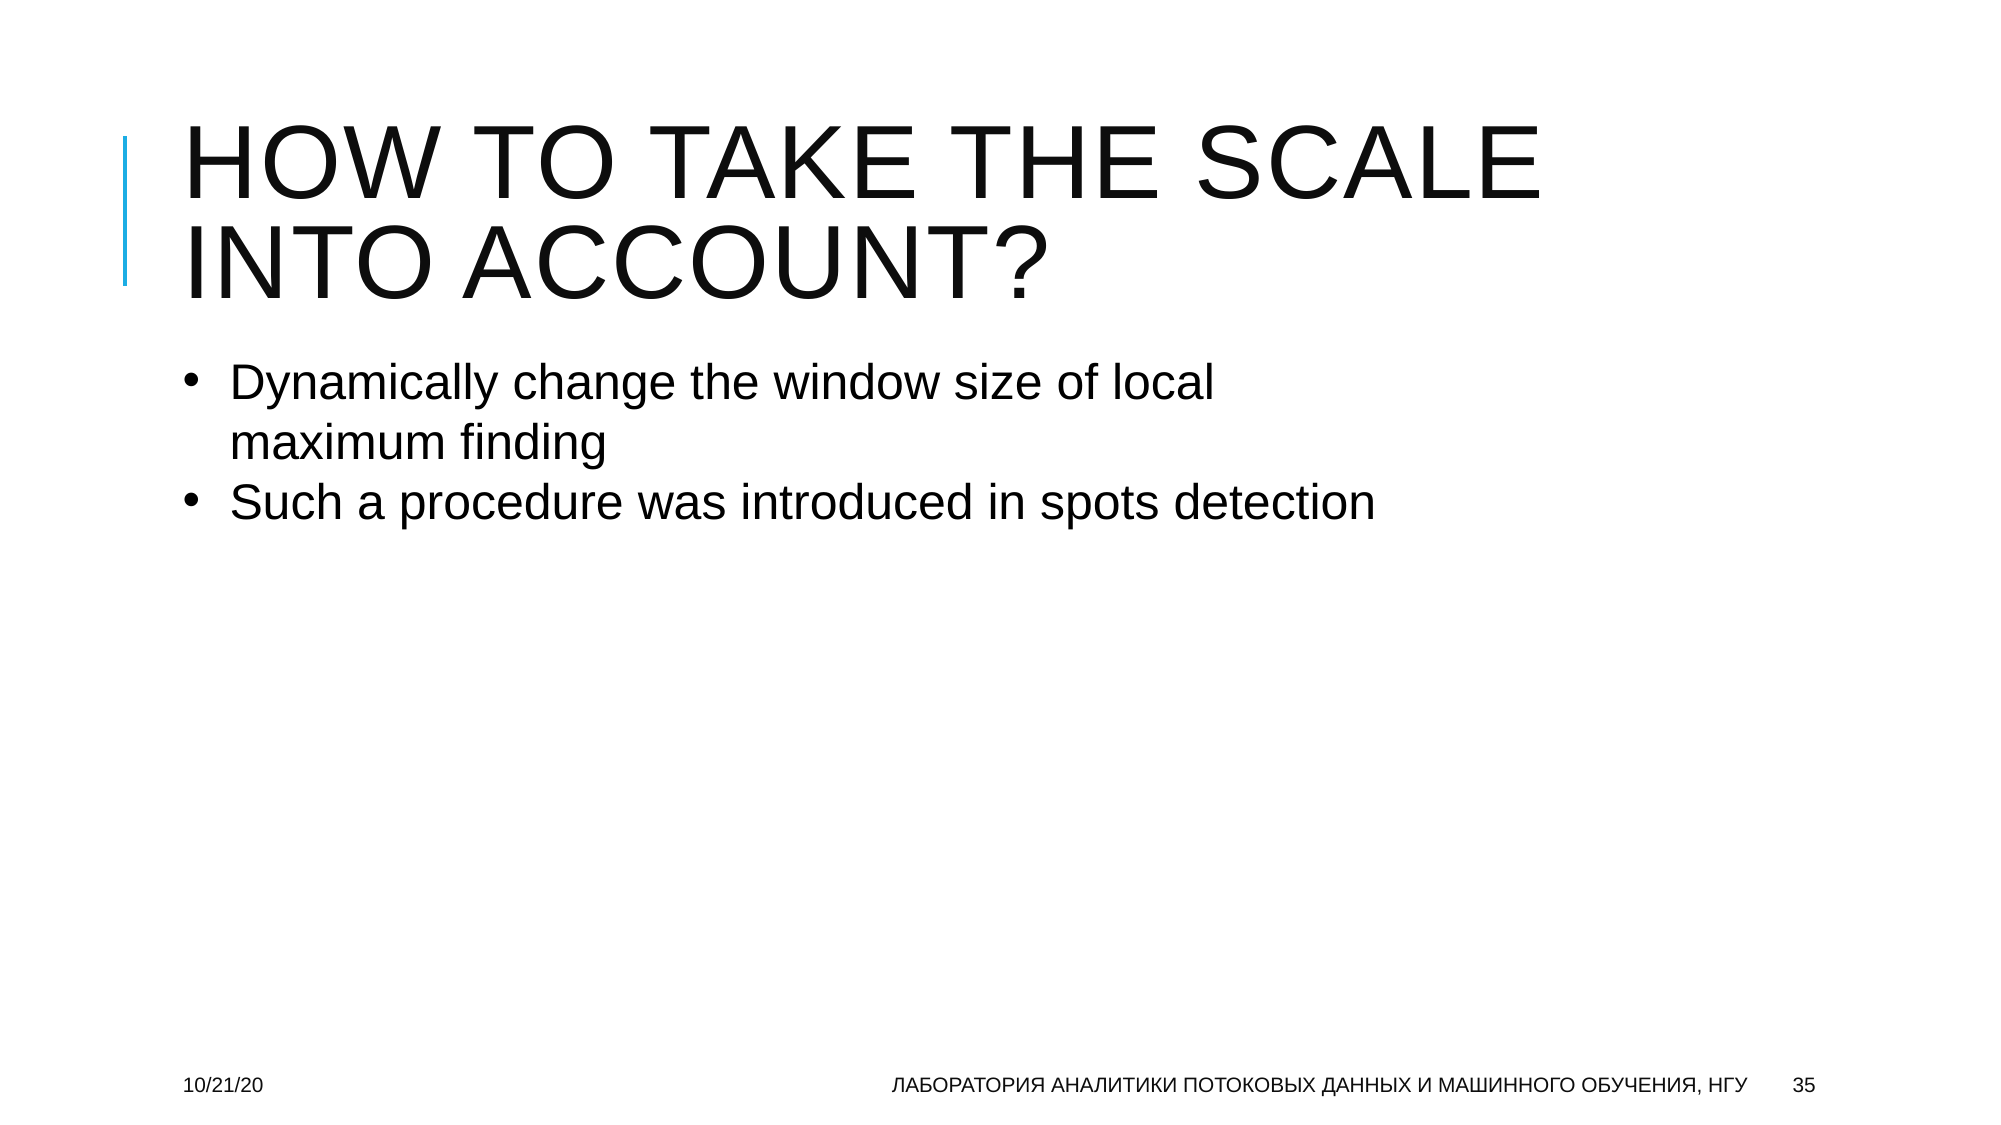

# How to take the scale into account?
Dynamically change the window size of local maximum finding
Such a procedure was introduced in spots detection
10/21/20
Лаборатория аналитики потоковых данных и машинного обучения, НГУ
35